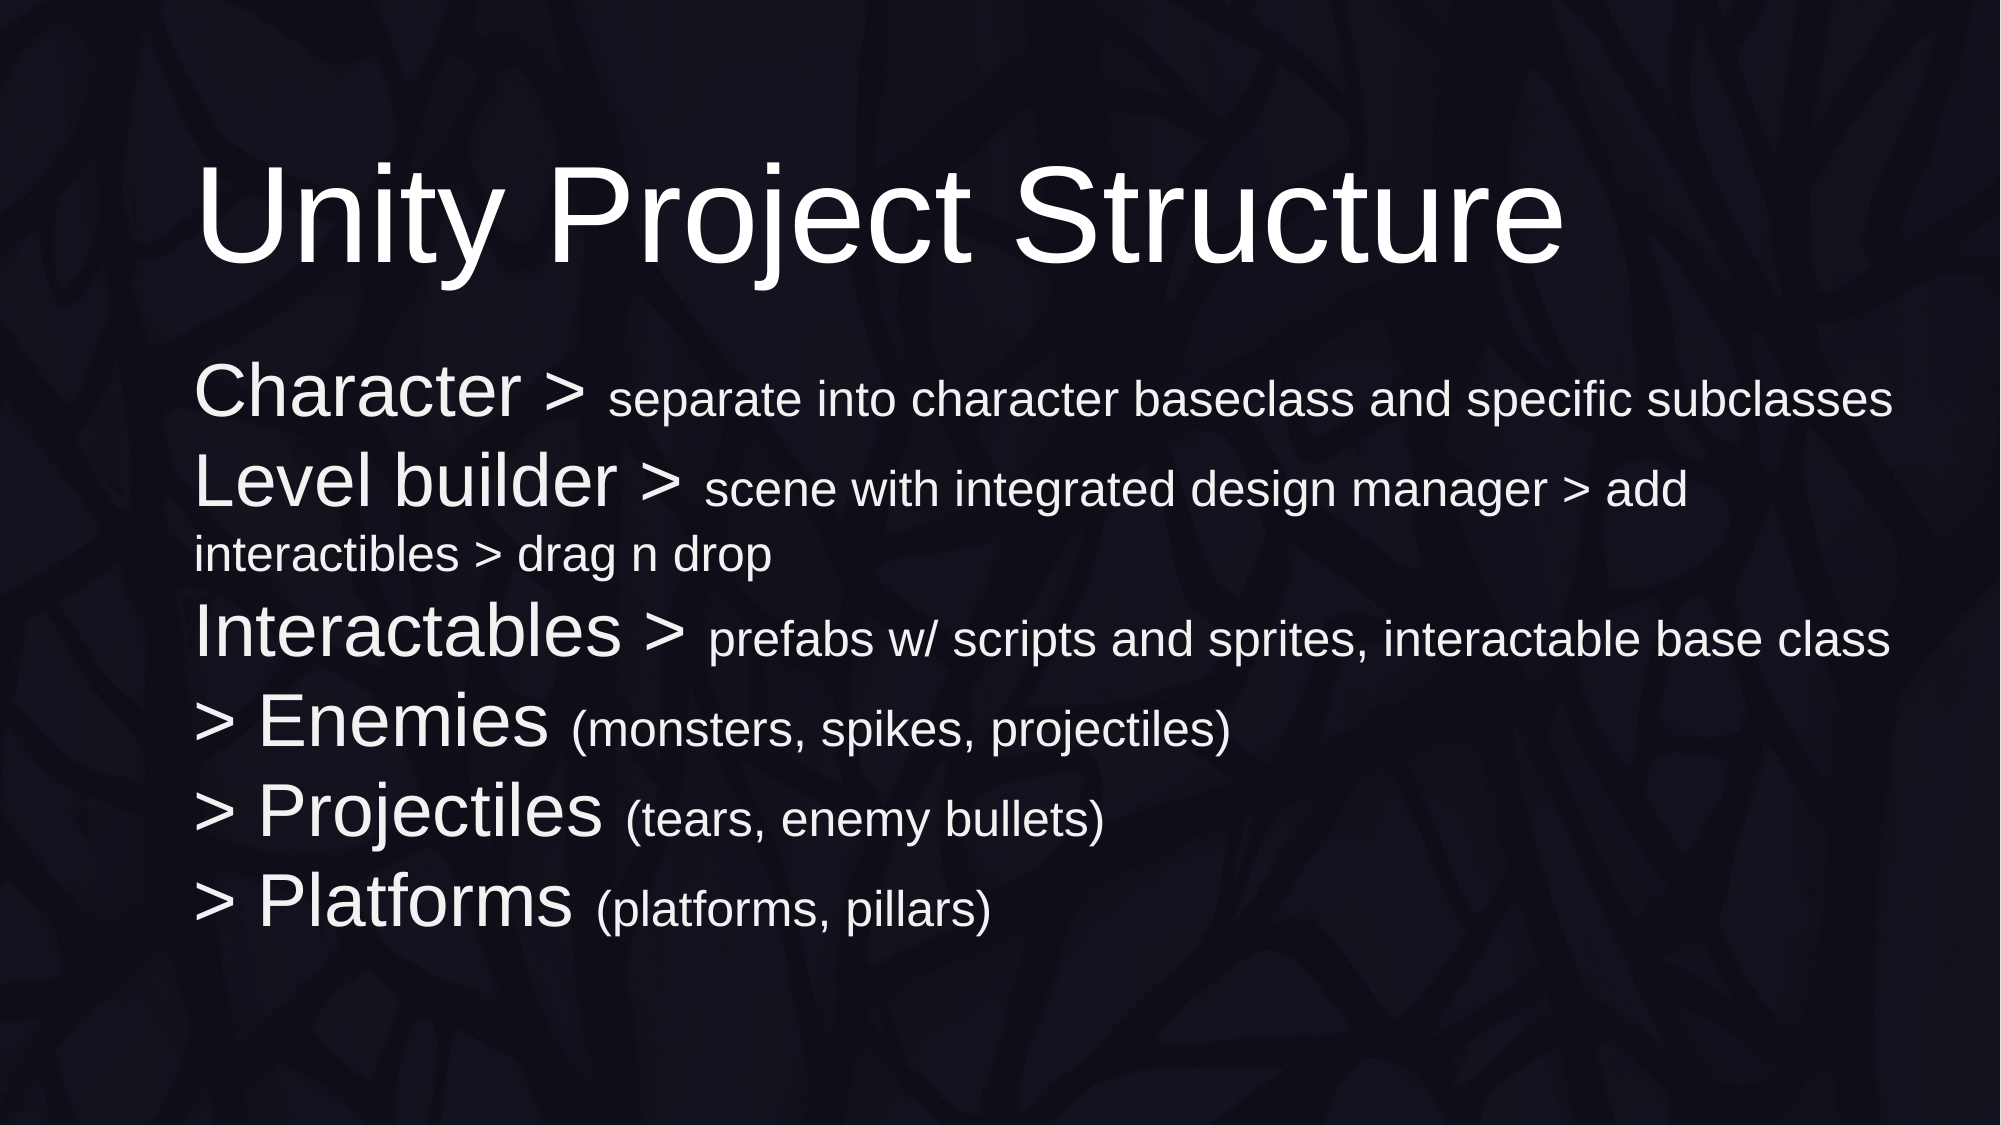

Unity Project Structure
Character > separate into character baseclass and specific subclasses
Level builder > scene with integrated design manager > add interactibles > drag n drop
Interactables > prefabs w/ scripts and sprites, interactable base class
> Enemies (monsters, spikes, projectiles)
> Projectiles (tears, enemy bullets)
> Platforms (platforms, pillars)